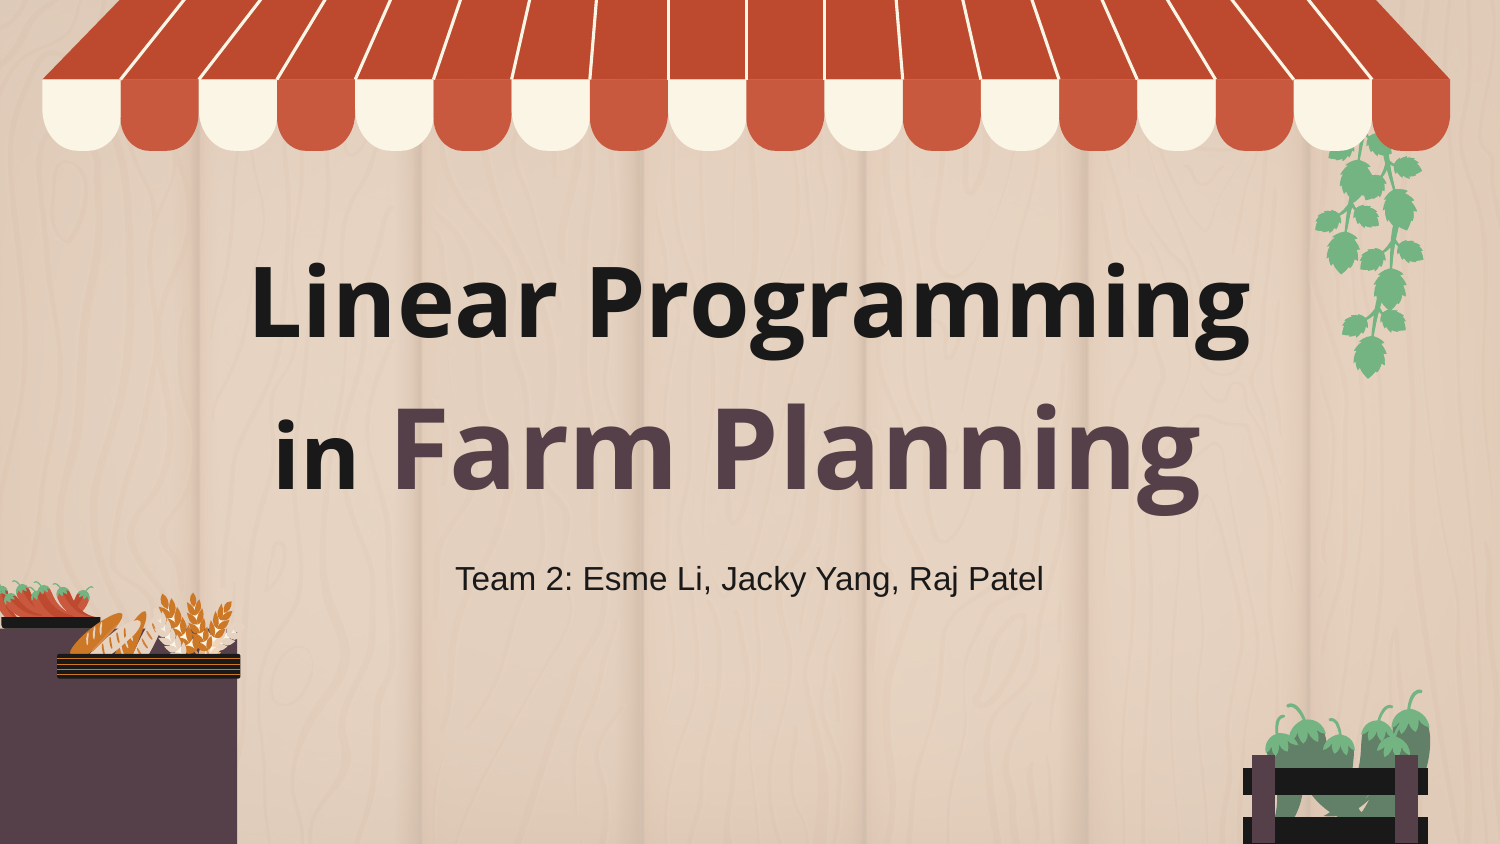

# Linear Programming
 in Farm Planning
Team 2: Esme Li, Jacky Yang, Raj Patel